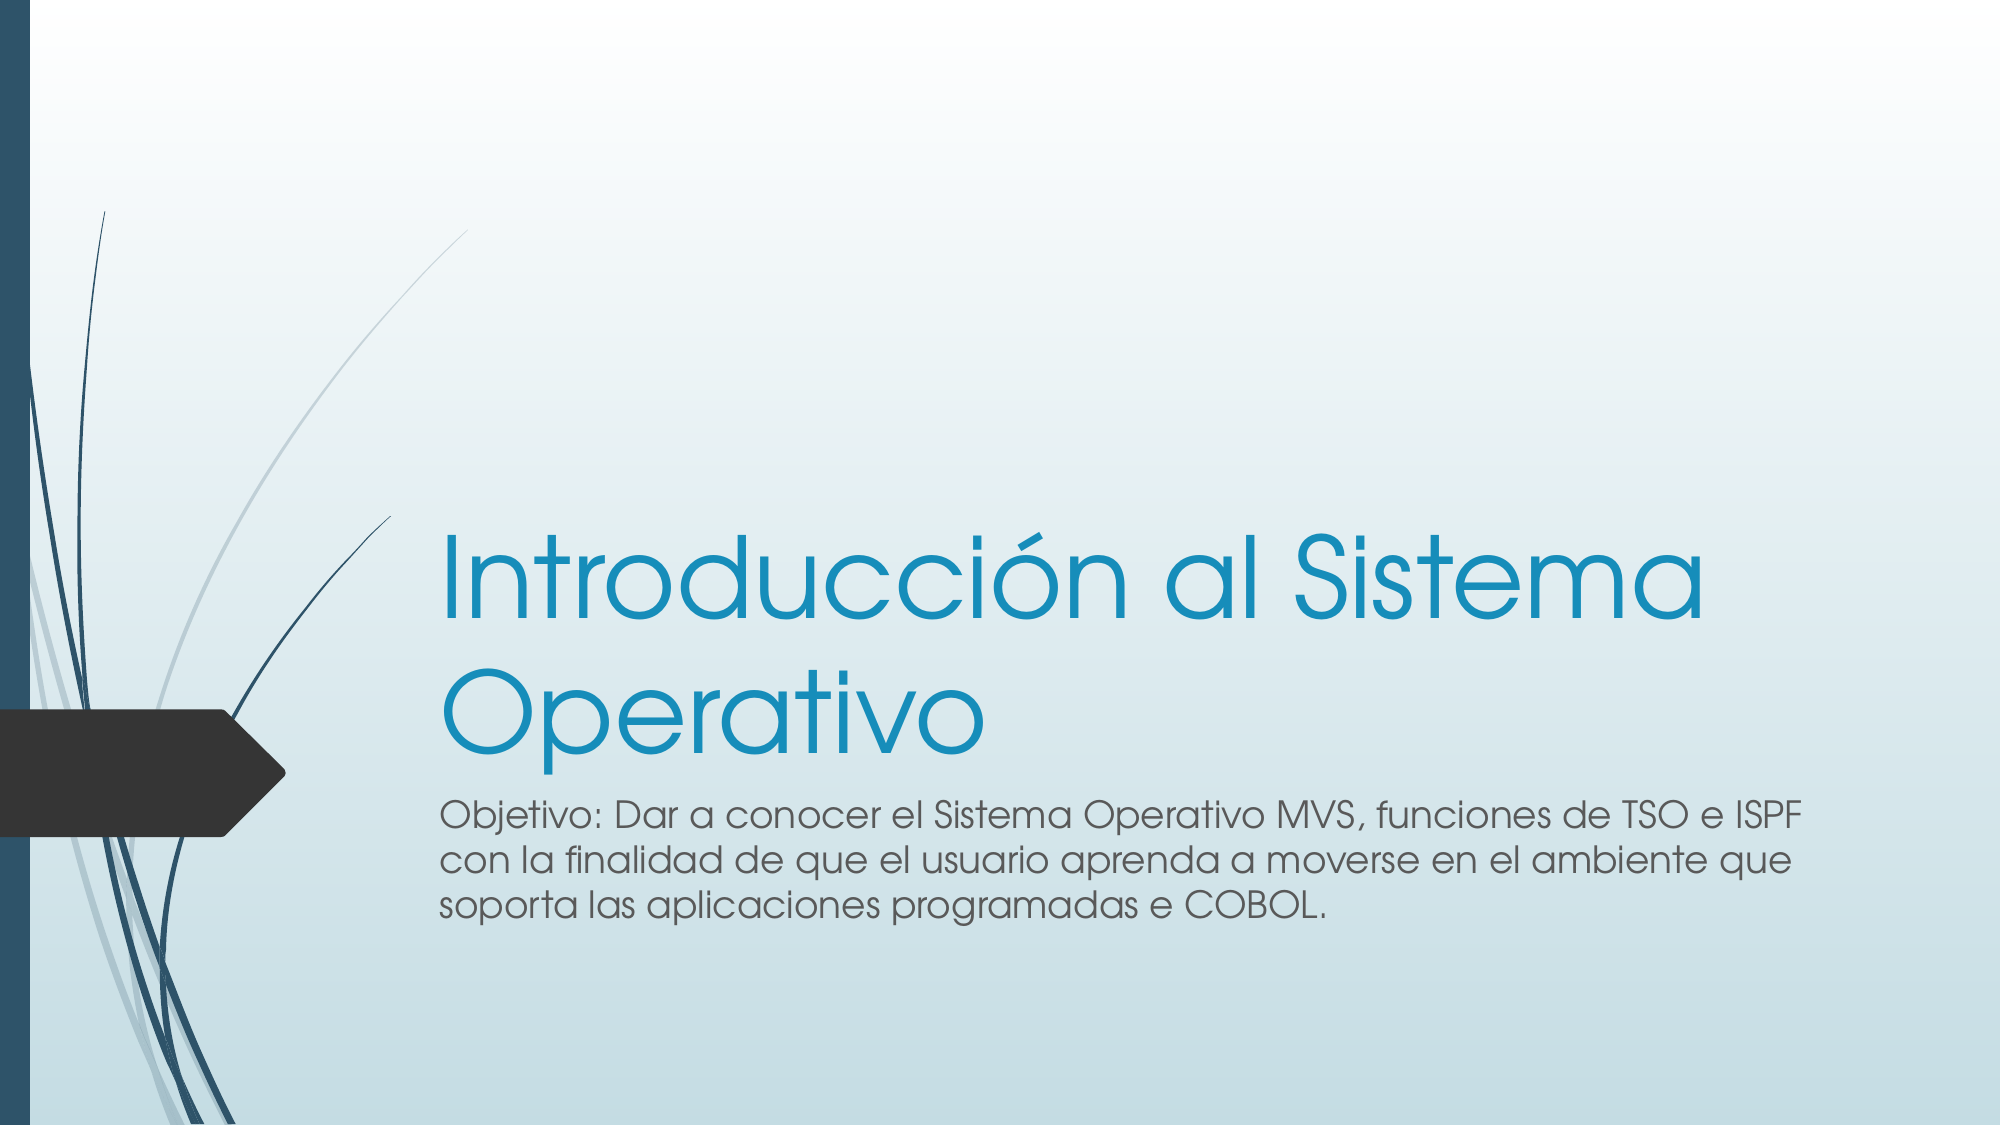

# Introducción al Sistema Operativo
Objetivo: Dar a conocer el Sistema Operativo MVS, funciones de TSO e ISPF con la finalidad de que el usuario aprenda a moverse en el ambiente que soporta las aplicaciones programadas e COBOL.